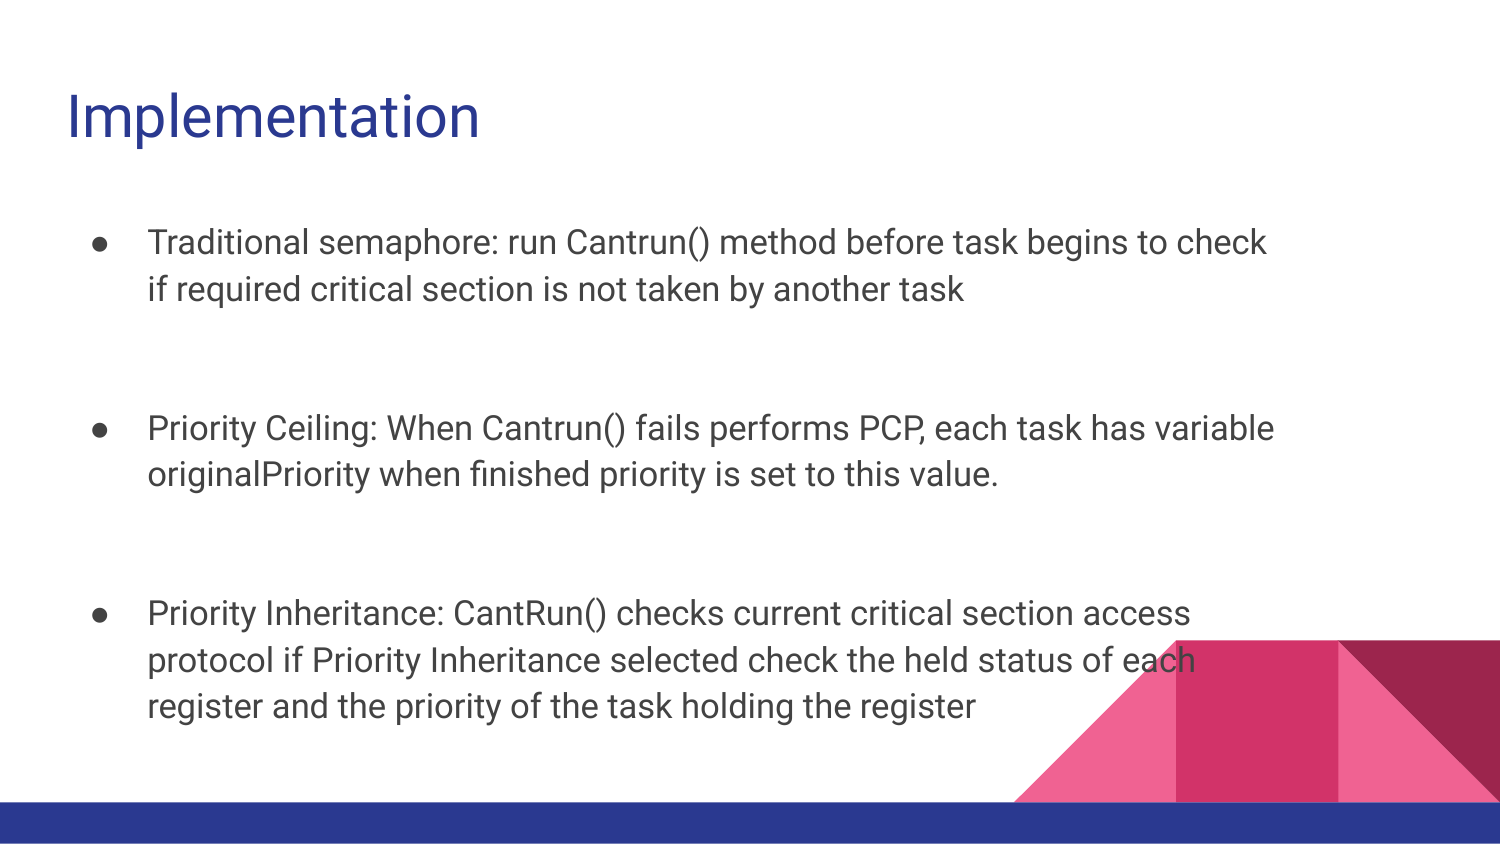

# Implementation
Traditional semaphore: run Cantrun() method before task begins to check if required critical section is not taken by another task

Priority Ceiling: When Cantrun() fails performs PCP, each task has variable originalPriority when finished priority is set to this value.

Priority Inheritance: CantRun() checks current critical section access protocol if Priority Inheritance selected check the held status of each register and the priority of the task holding the register